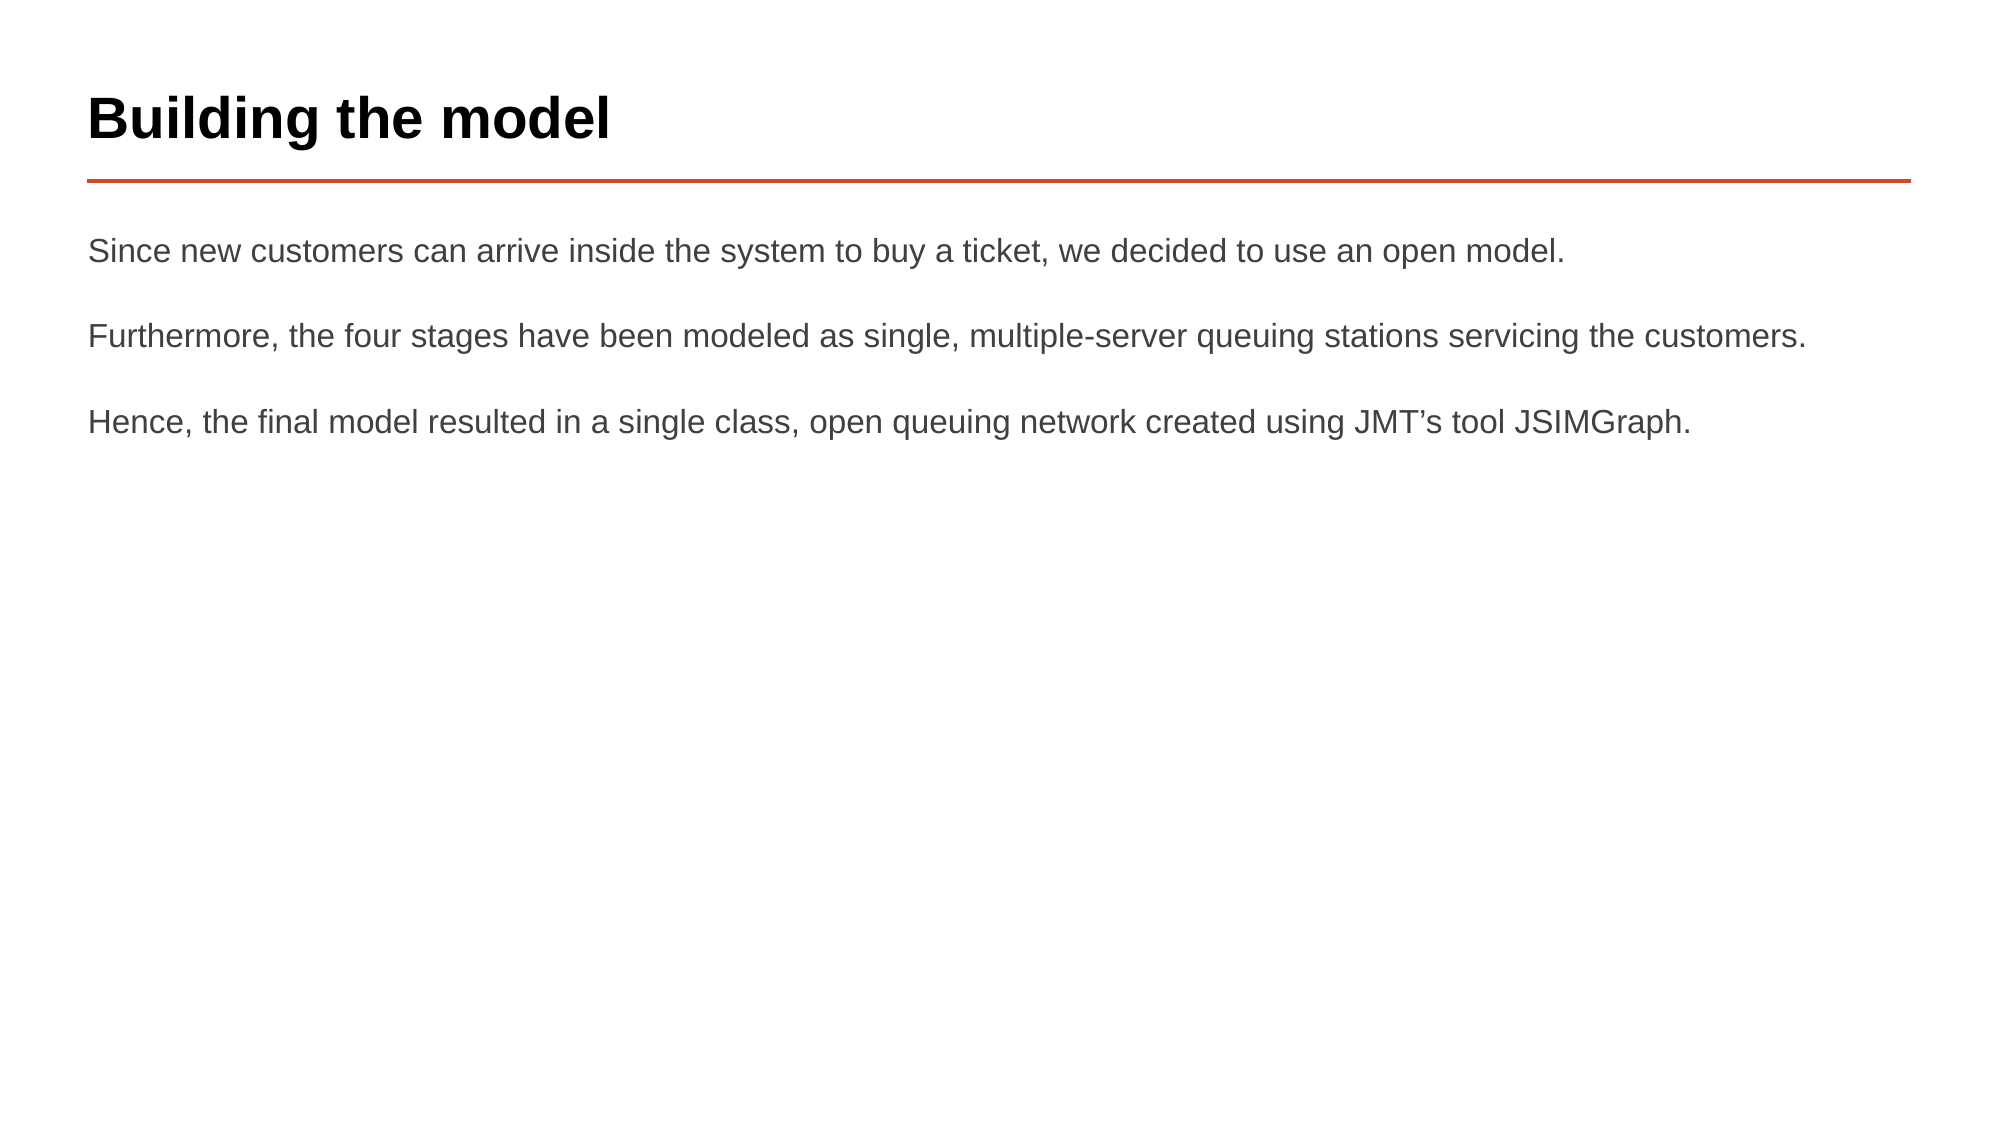

# Building the model
Since new customers can arrive inside the system to buy a ticket, we decided to use an open model.
Furthermore, the four stages have been modeled as single, multiple-server queuing stations servicing the customers.
Hence, the final model resulted in a single class, open queuing network created using JMT’s tool JSIMGraph.